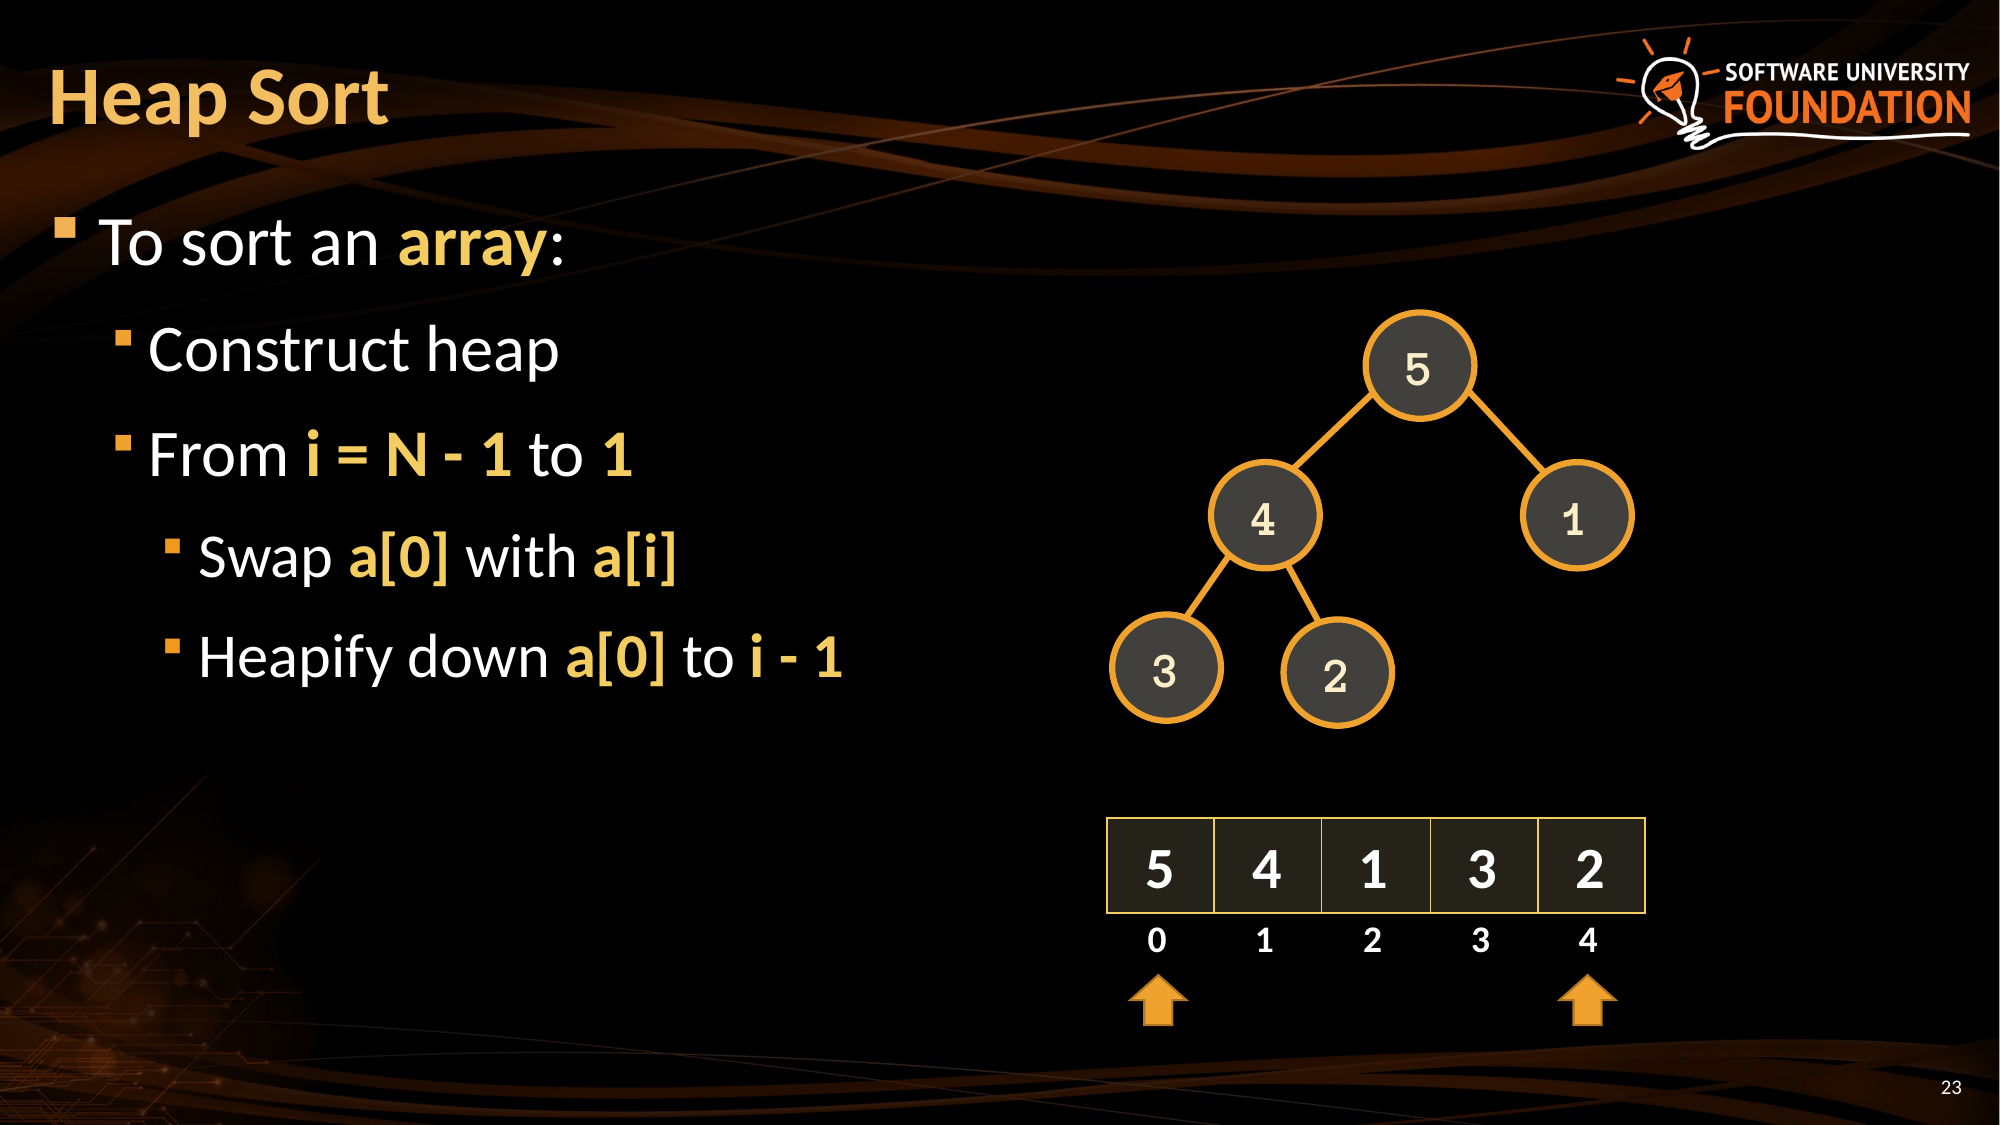

# Heap Sort
To sort an array:
Construct heap
From i = N - 1 to 1
Swap a[0] with a[i]
Heapify down a[0] to i - 1
5

4
1

3
2
|  |  |  |  |  |
| --- | --- | --- | --- | --- |
5
4
1
3
2
| 0 | 1 | 2 | 3 | 4 |
| --- | --- | --- | --- | --- |

23